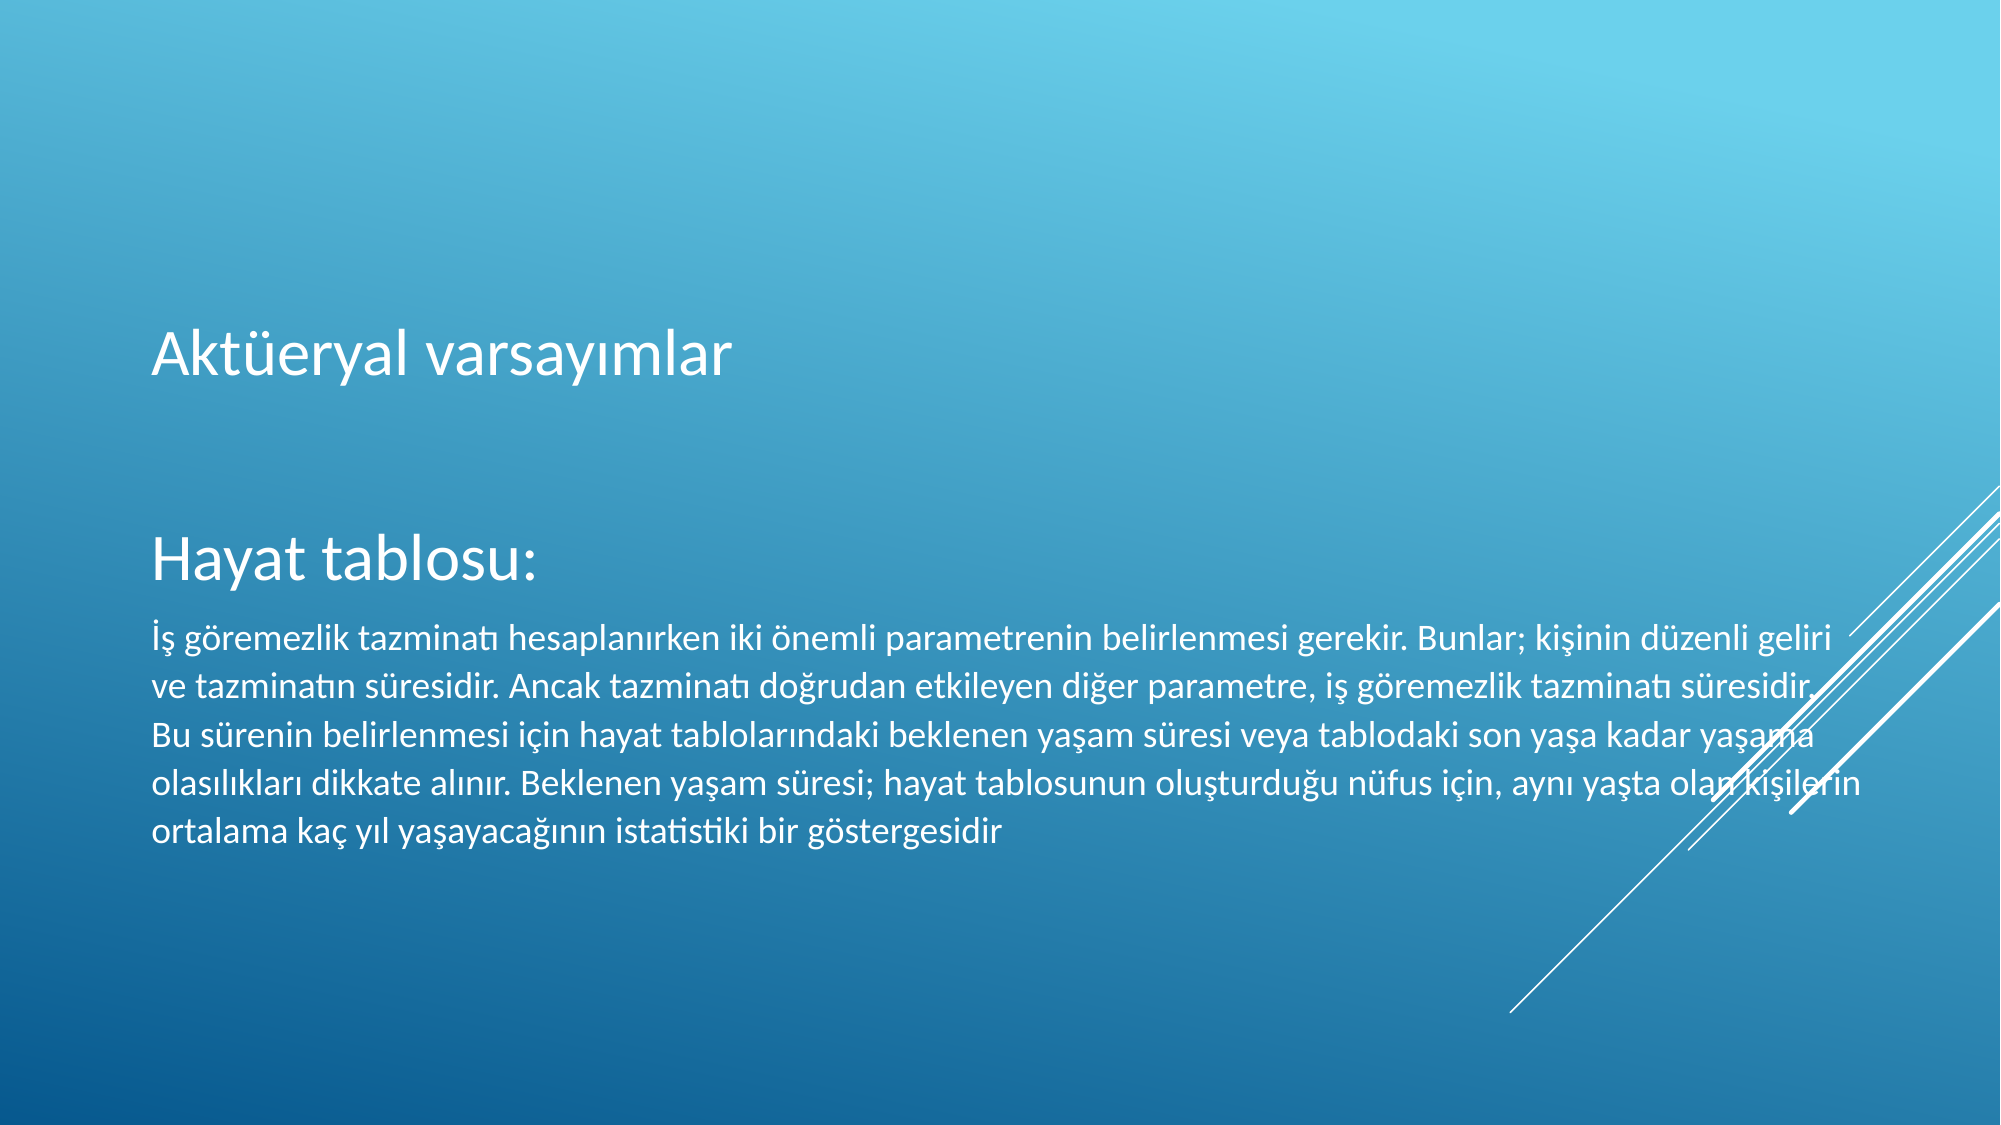

Aktüeryal varsayımlar

Hayat tablosu:
İş göremezlik tazminatı hesaplanırken iki önemli parametrenin belirlenmesi gerekir. Bunlar; kişinin düzenli geliri ve tazminatın süresidir. Ancak tazminatı doğrudan etkileyen diğer parametre, iş göremezlik tazminatı süresidir. Bu sürenin belirlenmesi için hayat tablolarındaki beklenen yaşam süresi veya tablodaki son yaşa kadar yaşama olasılıkları dikkate alınır. Beklenen yaşam süresi; hayat tablosunun oluşturduğu nüfus için, aynı yaşta olan kişilerin ortalama kaç yıl yaşayacağının istatistiki bir göstergesidir